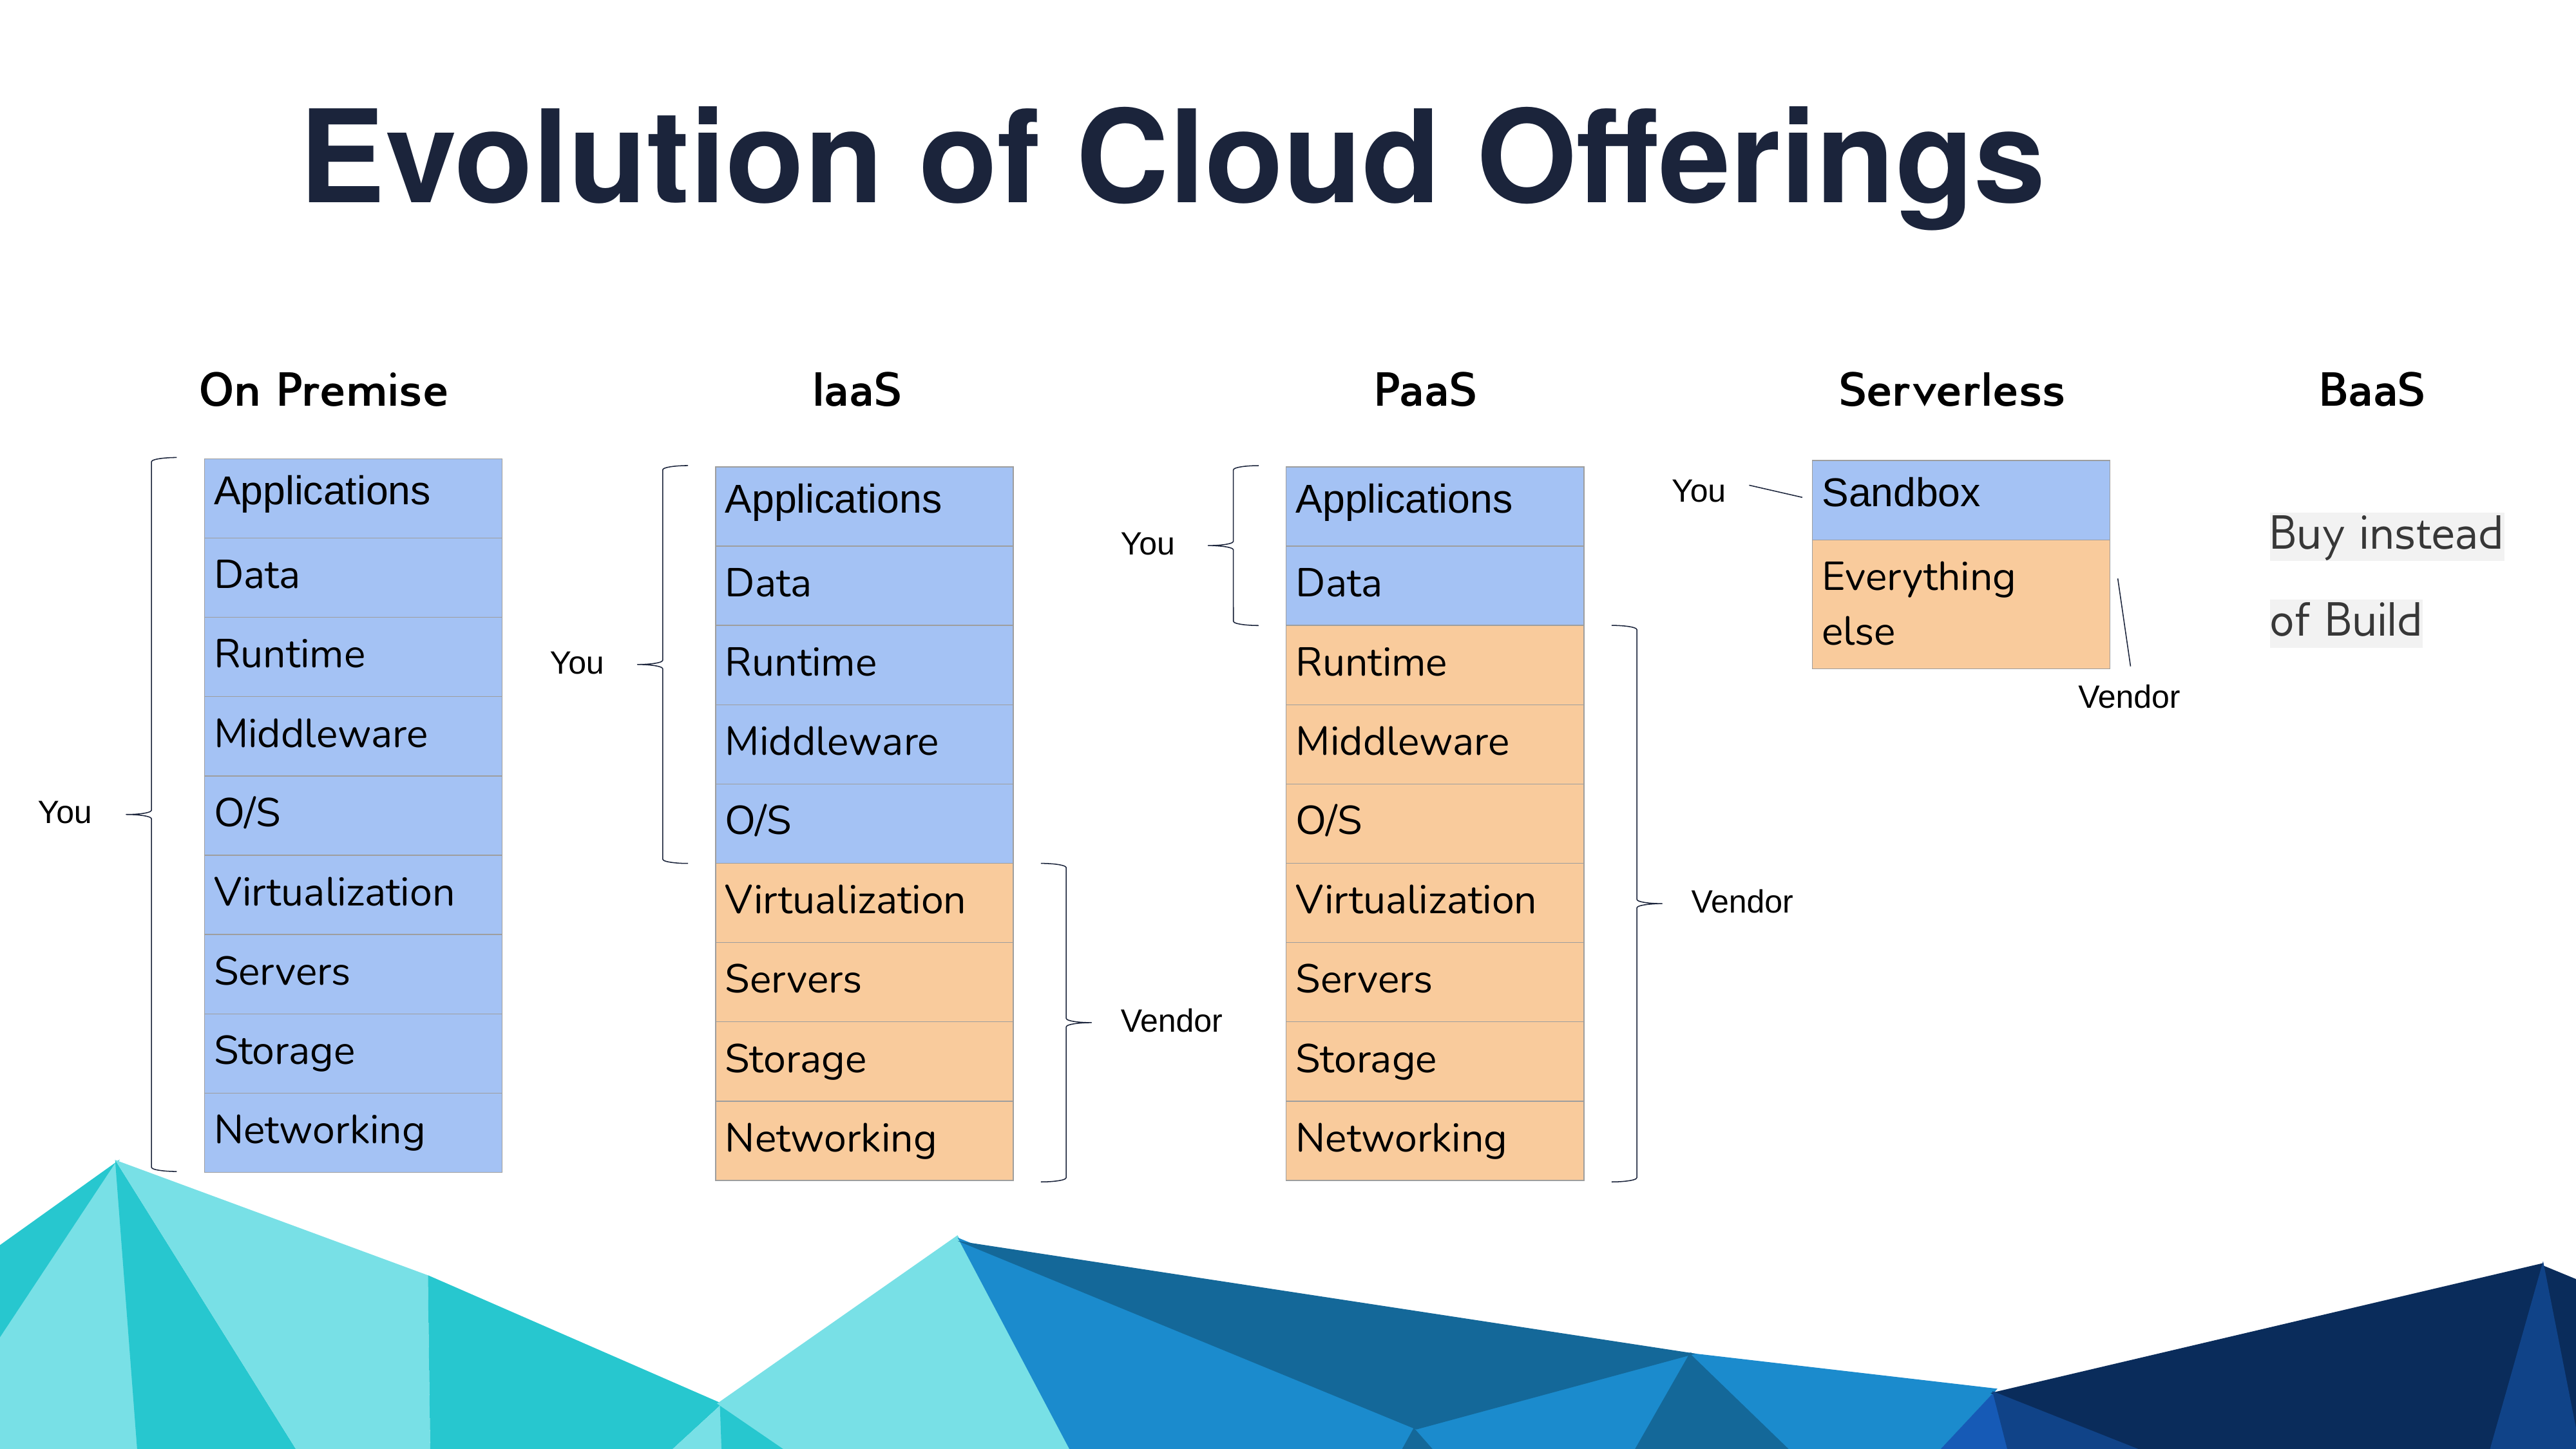

Evolution of Cloud Offerings
On Premise
IaaS
PaaS
Serverless
BaaS

| Applications |
| --- |
| Data |
| Runtime |
| Middleware |
| O/S |
| Virtualization |
| Servers |
| Storage |
| Networking |
You
| Sandbox |
| --- |
| Everything else |

| Applications |
| --- |
| Data |
| Runtime |
| Middleware |
| O/S |
| Virtualization |
| Servers |
| Storage |
| Networking |
| Applications |
| --- |
| Data |
| Runtime |
| Middleware |
| O/S |
| Virtualization |
| Servers |
| Storage |
| Networking |
Buy instead
of Build
You

You
Vendor
You

Vendor
Vendor